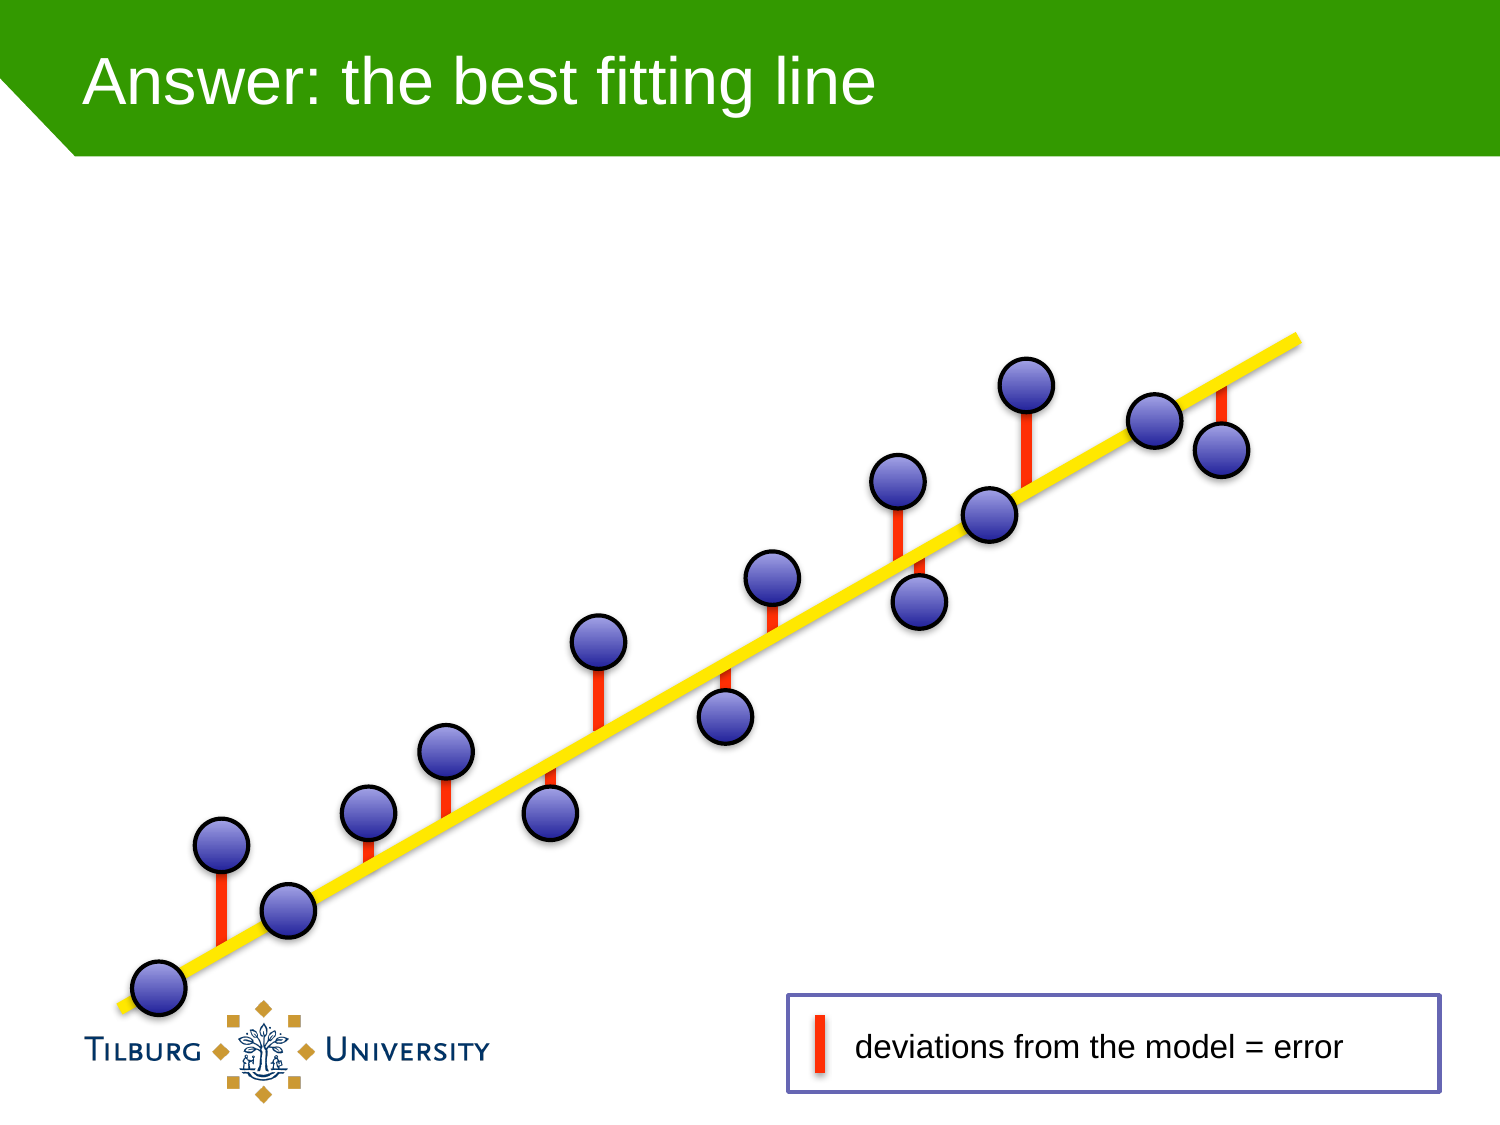

# Answer: the best fitting line

deviations from the model = error
8